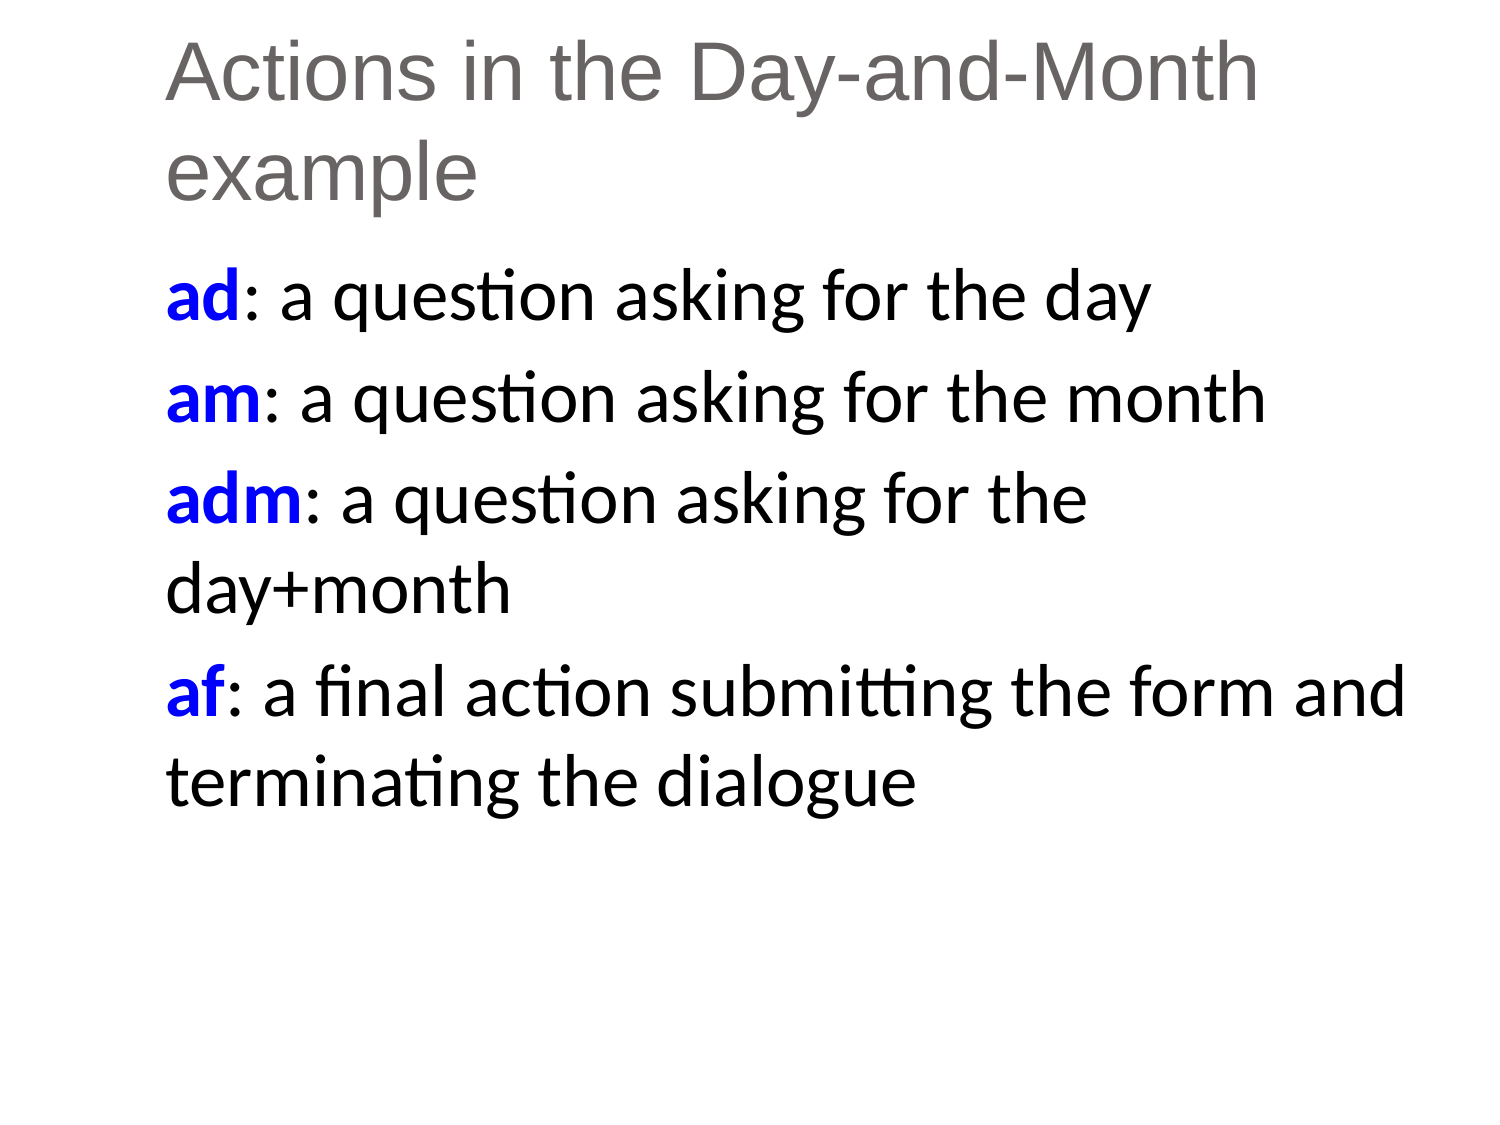

# Actions in the Day-and-Month example
ad: a question asking for the day
am: a question asking for the month
adm: a question asking for the day+month
af: a final action submitting the form and terminating the dialogue